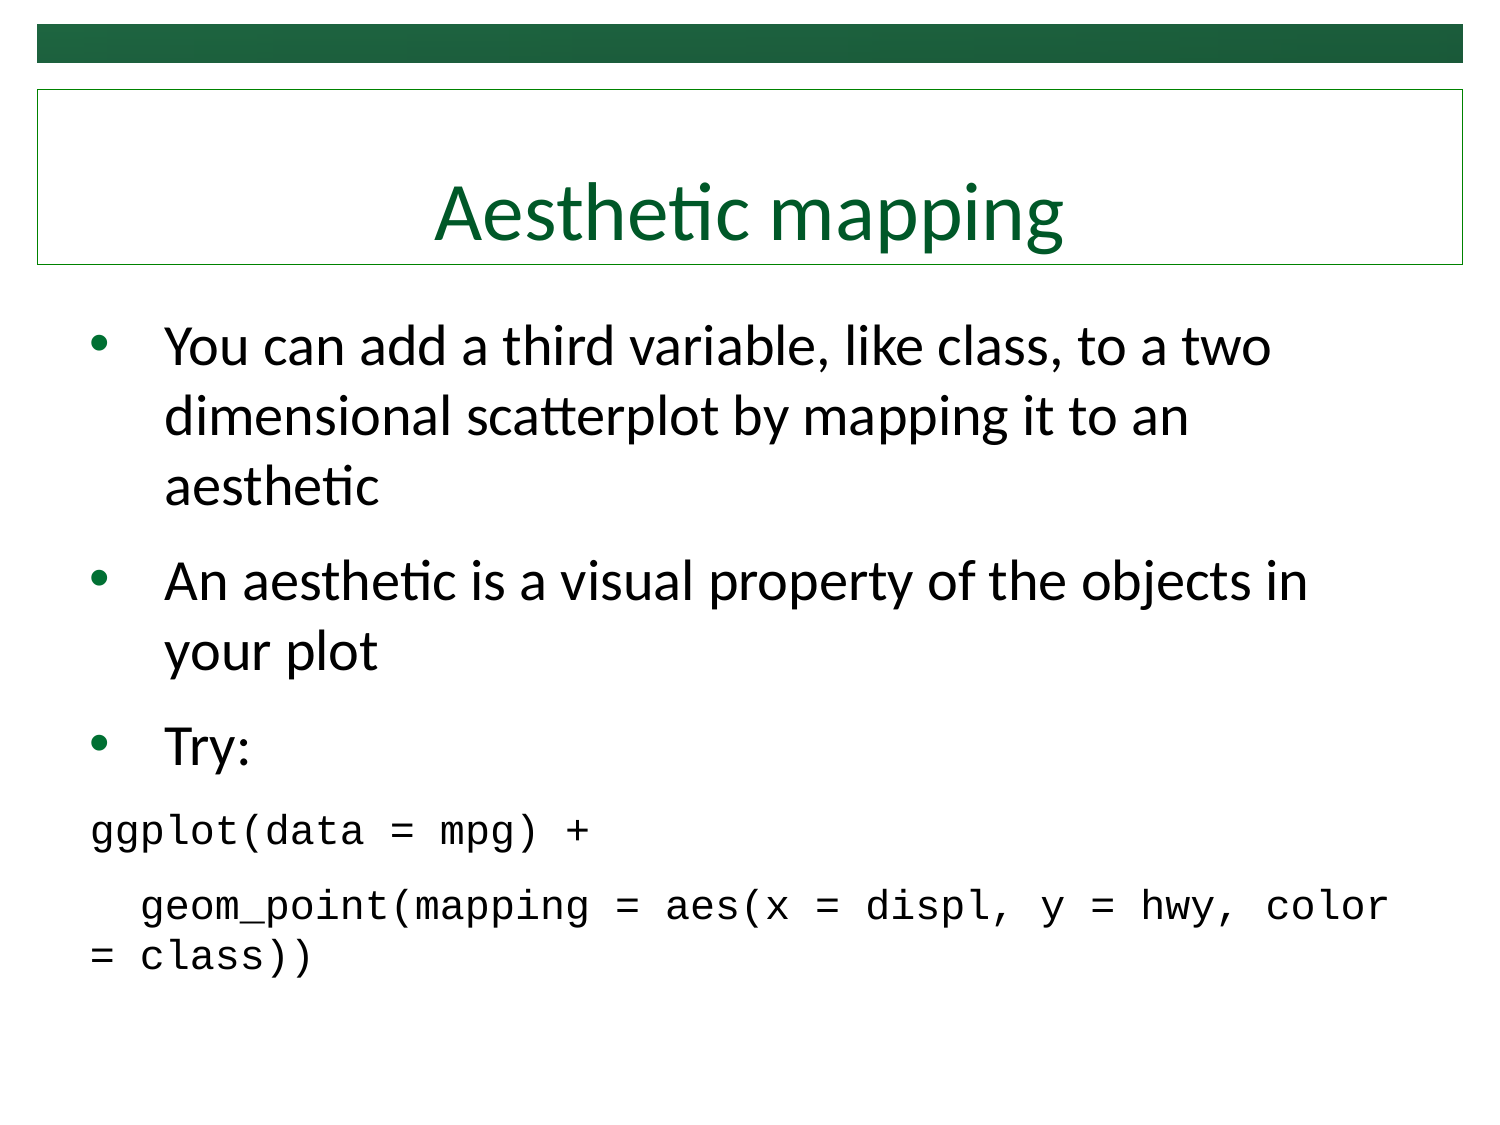

# Aesthetic mapping
You can add a third variable, like class, to a two dimensional scatterplot by mapping it to an aesthetic
An aesthetic is a visual property of the objects in your plot
Try:
ggplot(data = mpg) +
  geom_point(mapping = aes(x = displ, y = hwy, color = class))